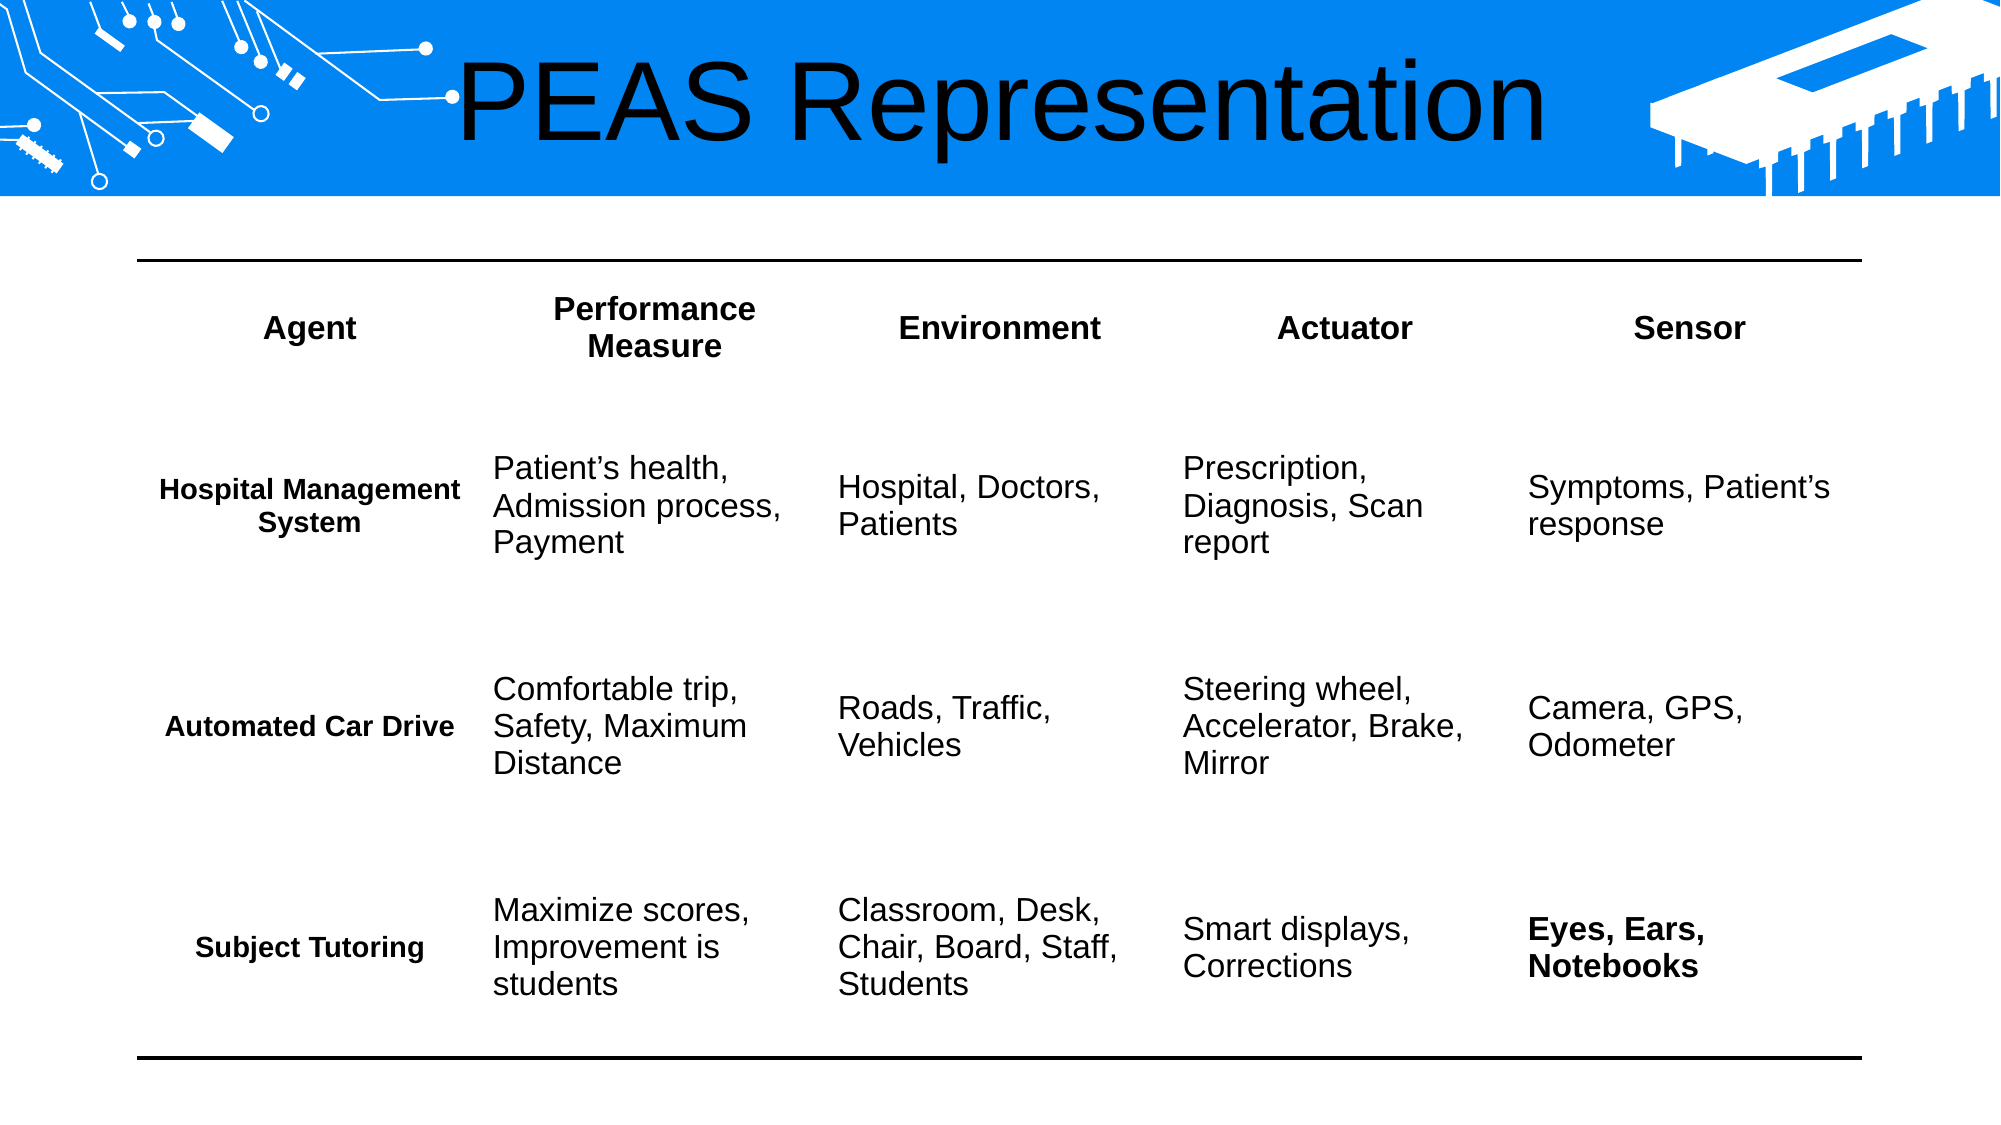

PEAS Representation
| Agent | Performance Measure | Environment | Actuator | Sensor |
| --- | --- | --- | --- | --- |
| Hospital Management System | Patient’s health, Admission process, Payment | Hospital, Doctors, Patients | Prescription, Diagnosis, Scan report | Symptoms, Patient’s response |
| Automated Car Drive | Comfortable trip, Safety, Maximum Distance | Roads, Traffic, Vehicles | Steering wheel, Accelerator, Brake, Mirror | Camera, GPS, Odometer |
| Subject Tutoring | Maximize scores, Improvement is students | Classroom, Desk, Chair, Board, Staff, Students | Smart displays, Corrections | Eyes, Ears, Notebooks |